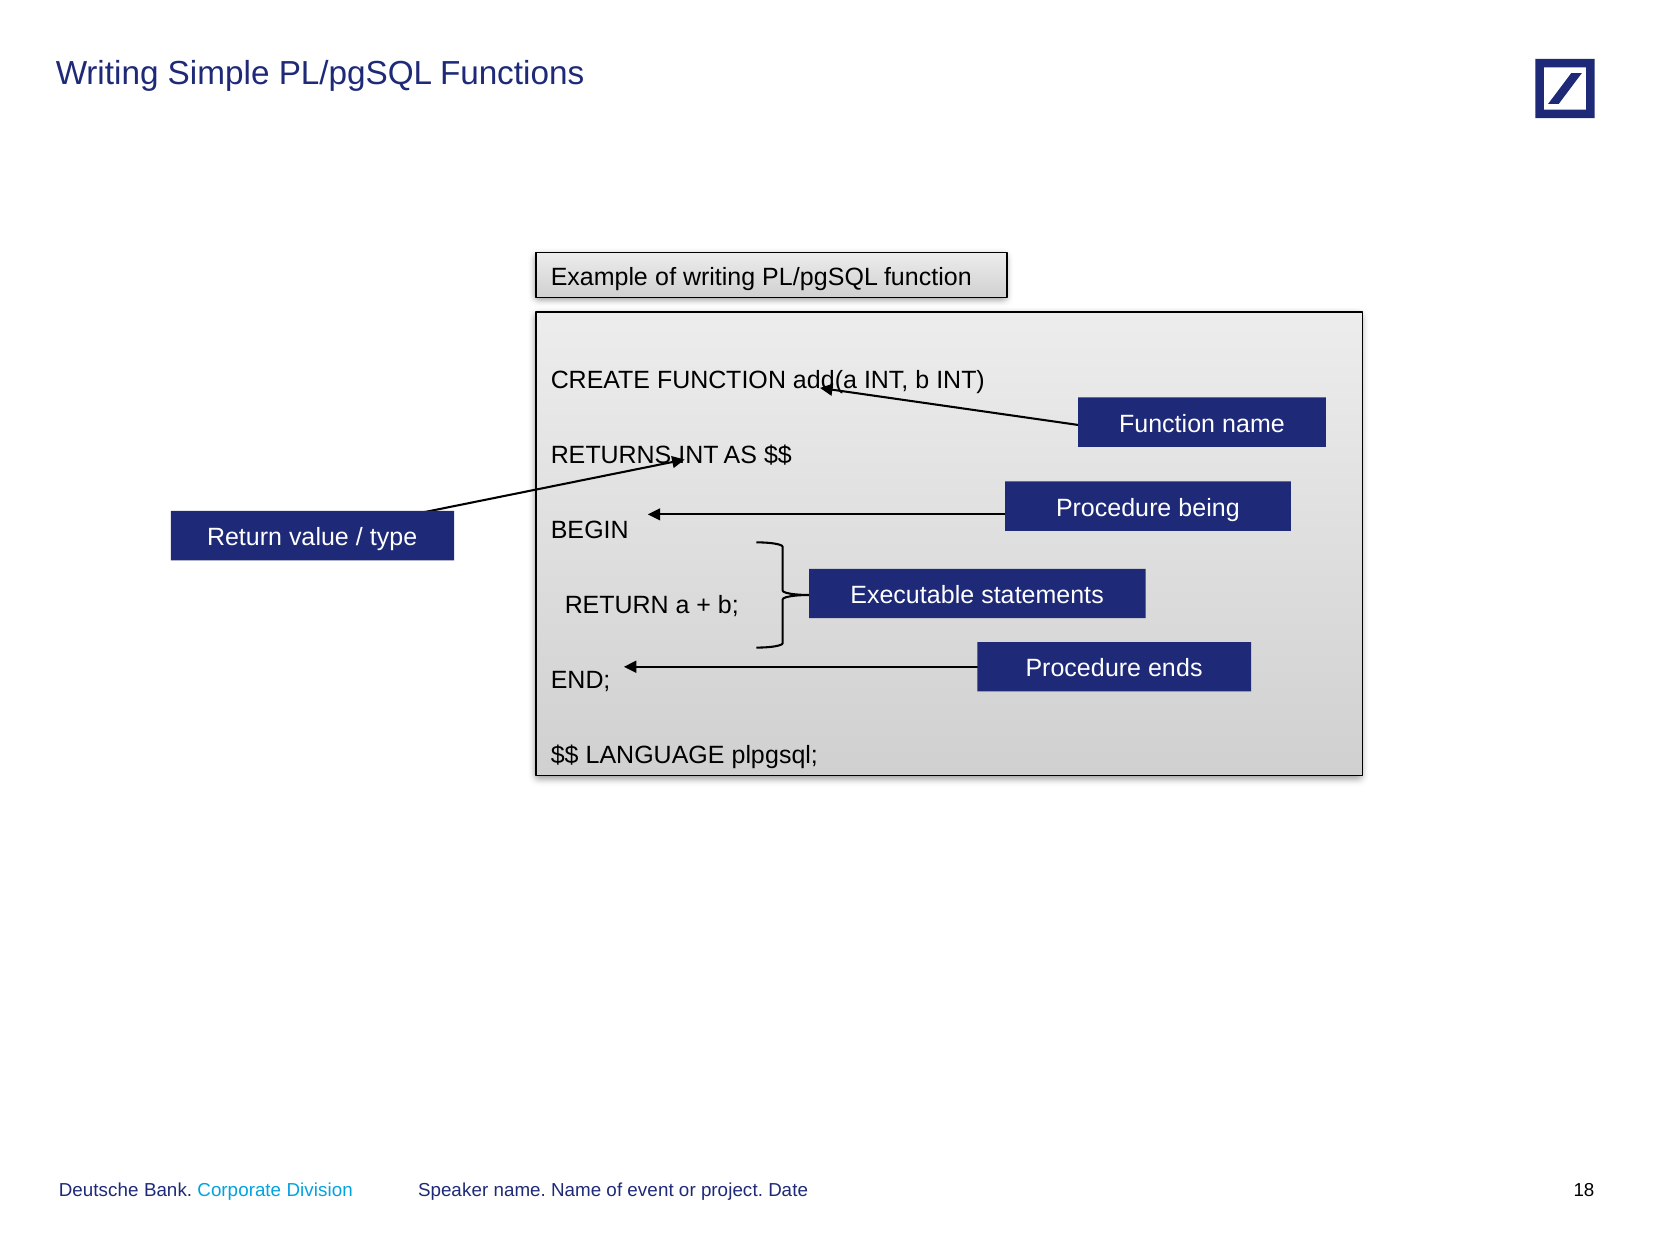

# Writing Simple PL/pgSQL Functions
Example of writing PL/pgSQL function
CREATE FUNCTION add(a INT, b INT)
RETURNS INT AS $$
BEGIN
  RETURN a + b;
END;
$$ LANGUAGE plpgsql;
Function name
Procedure being
Return value / type

Executable statements
Procedure ends
Speaker name. Name of event or project. Date
18